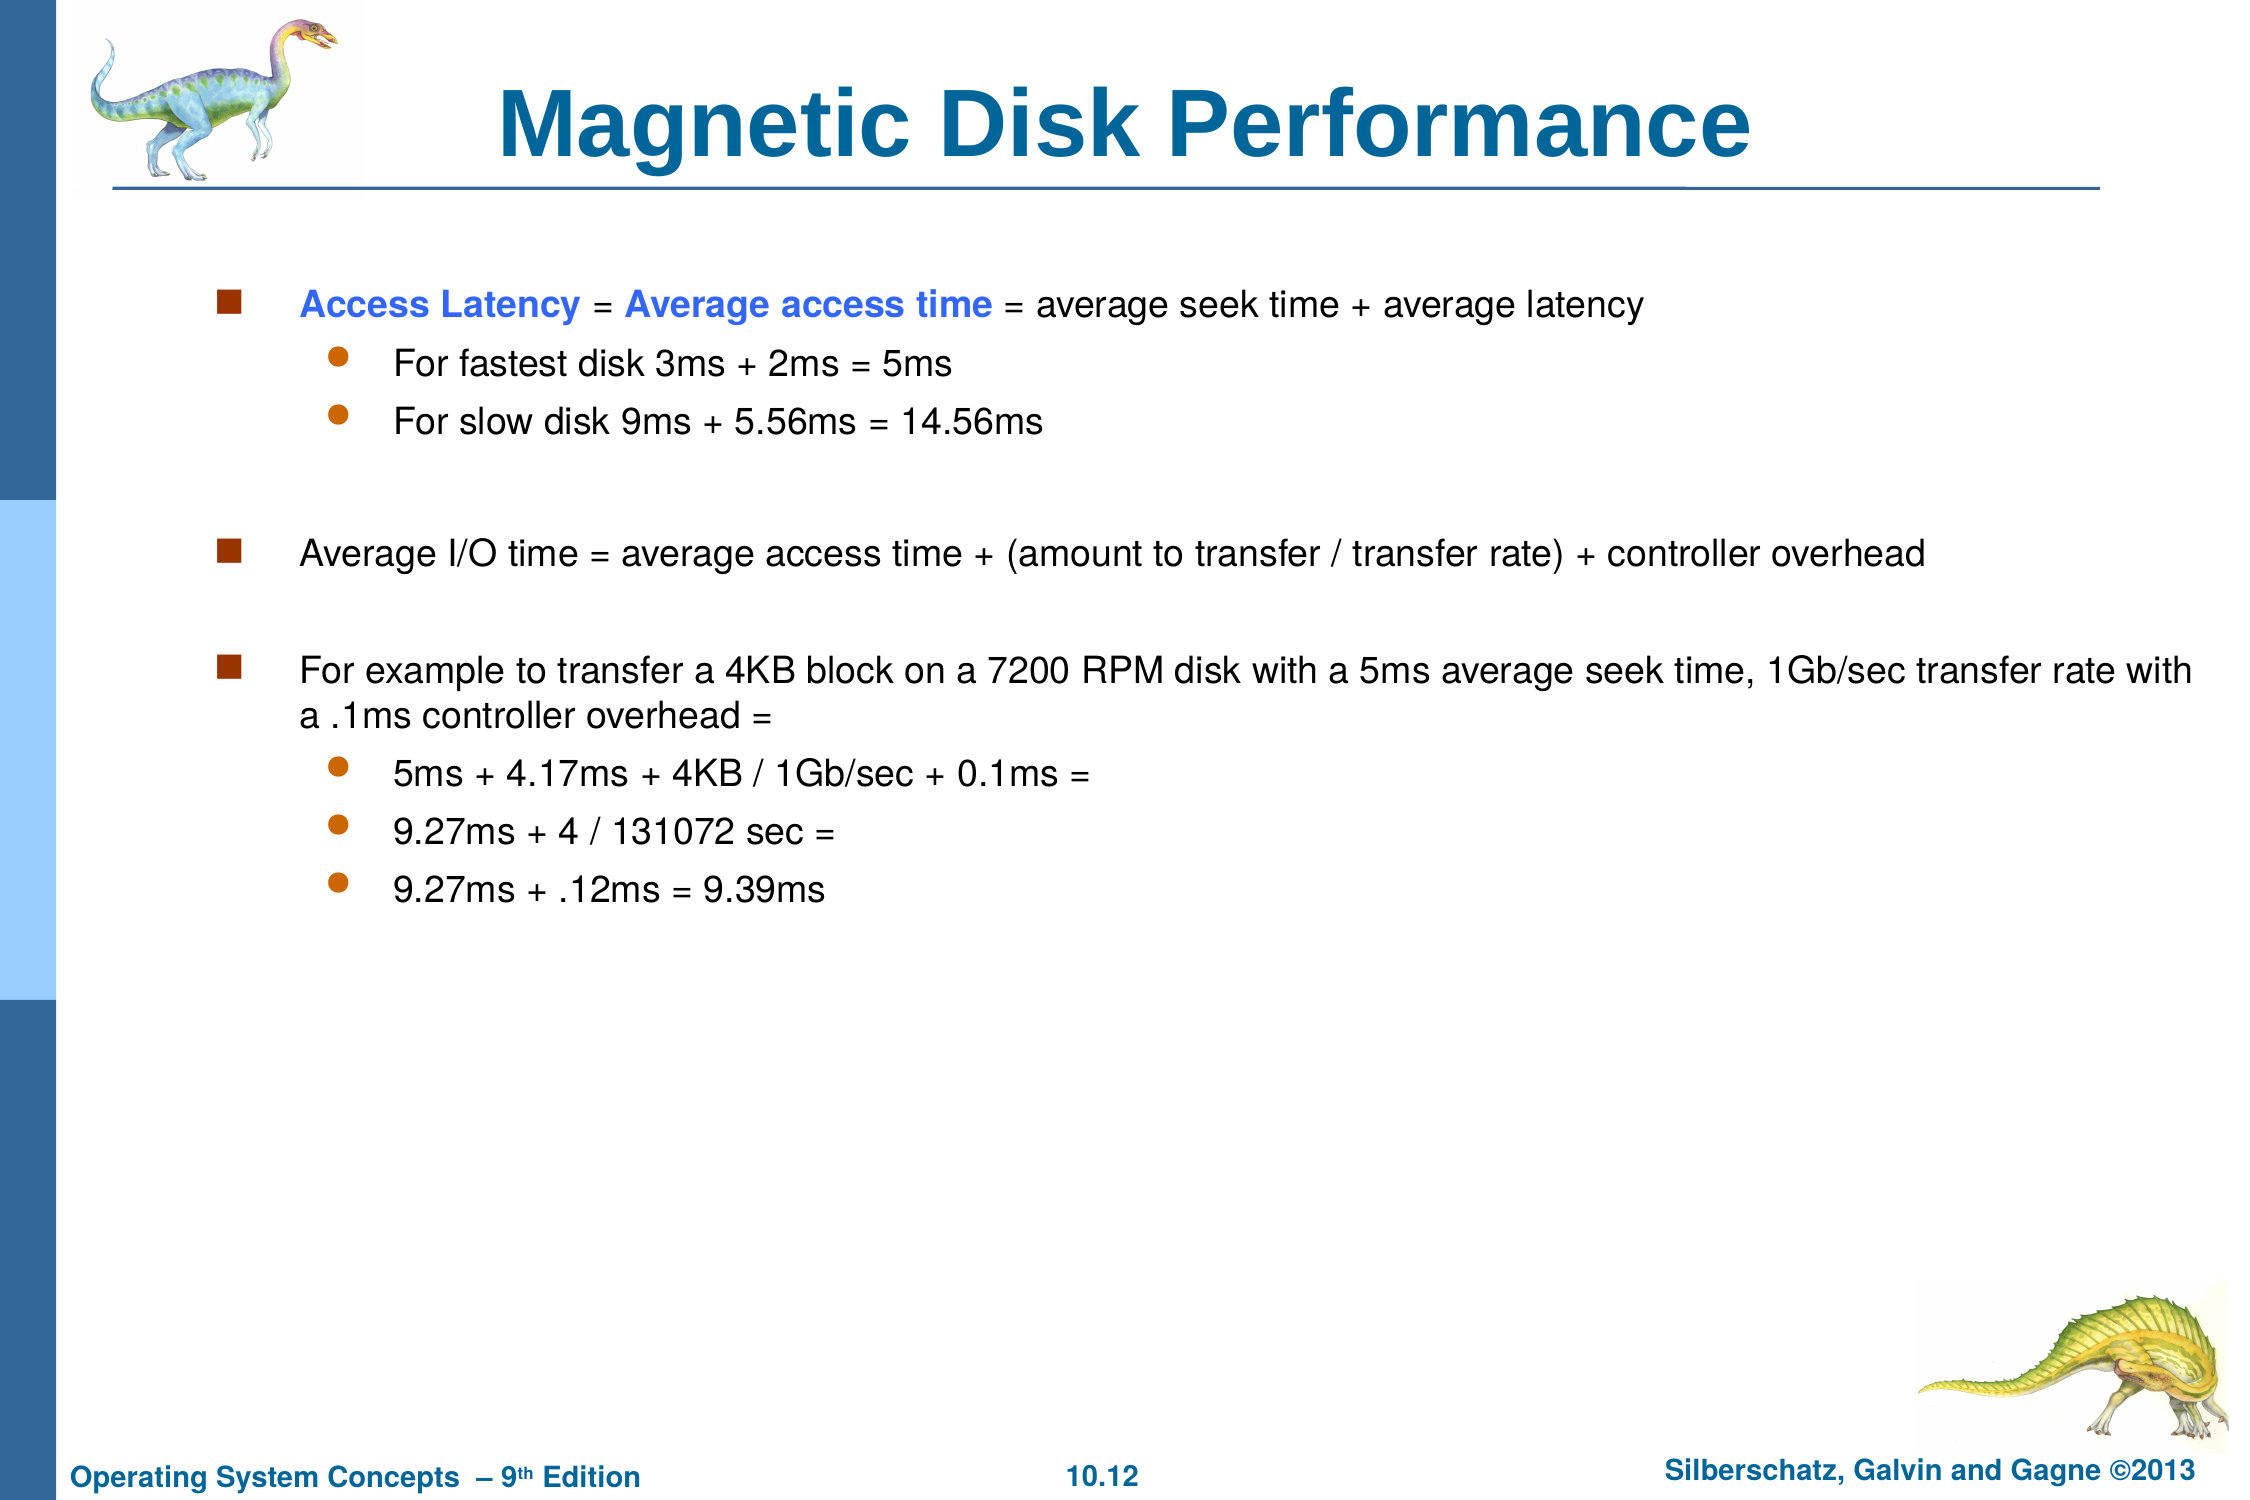

# Magnetic Disk Performance
Access Latency = Average access time = average seek time + average latency
For fastest disk 3ms + 2ms = 5ms
For slow disk 9ms + 5.56ms = 14.56ms

Average I/O time = average access time + (amount to transfer / transfer rate) + controller overhead

For example to transfer a 4KB block on a 7200 RPM disk with a 5ms average seek time, 1Gb/sec transfer rate with a .1ms controller overhead =
5ms + 4.17ms + 4KB / 1Gb/sec + 0.1ms =
9.27ms + 4 / 131072 sec =
9.27ms + .12ms = 9.39ms